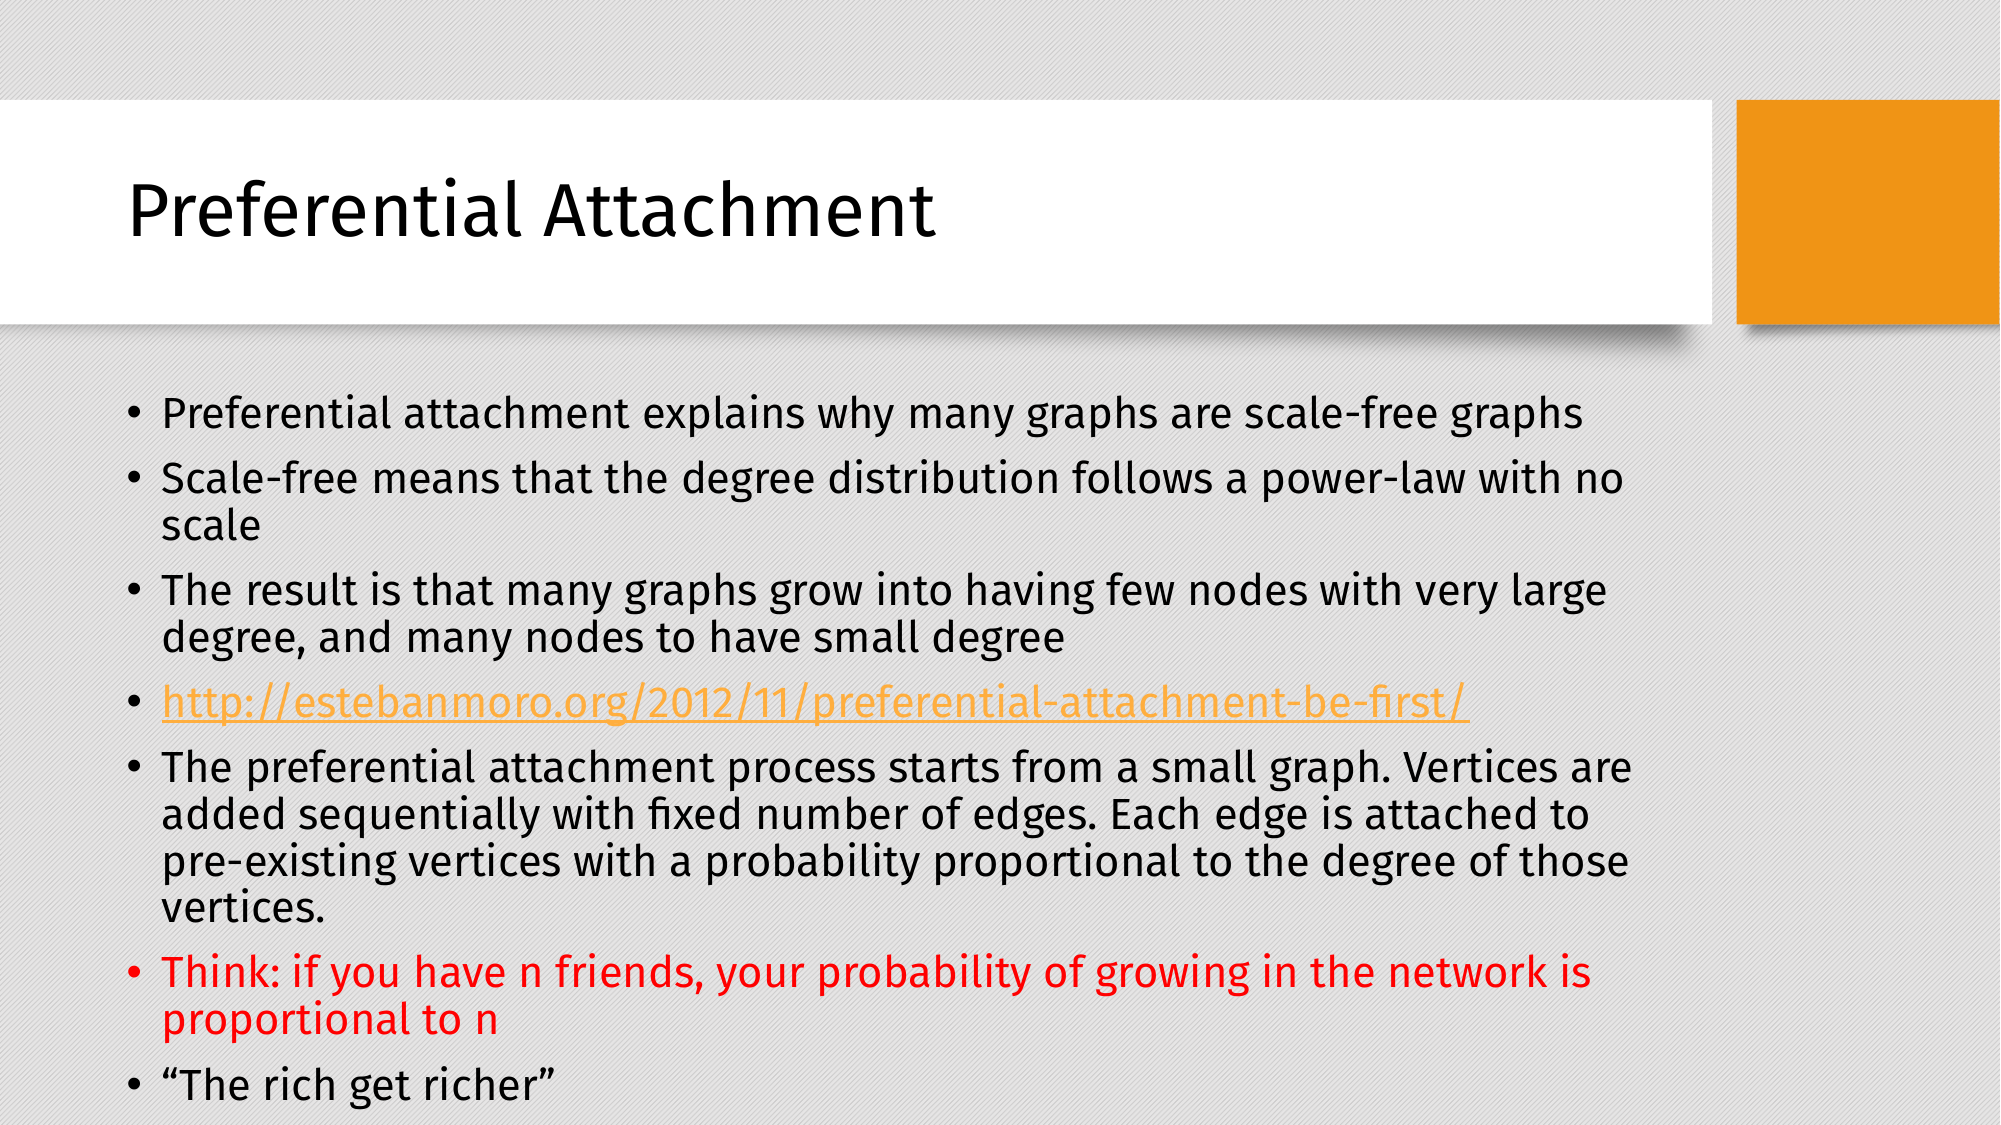

# Preferential Attachment
Preferential attachment explains why many graphs are scale-free graphs
Scale-free means that the degree distribution follows a power-law with no scale
The result is that many graphs grow into having few nodes with very large degree, and many nodes to have small degree
http://estebanmoro.org/2012/11/preferential-attachment-be-first/
The preferential attachment process starts from a small graph. Vertices are added sequentially with fixed number of edges. Each edge is attached to pre-existing vertices with a probability proportional to the degree of those vertices.
Think: if you have n friends, your probability of growing in the network is proportional to n
“The rich get richer”